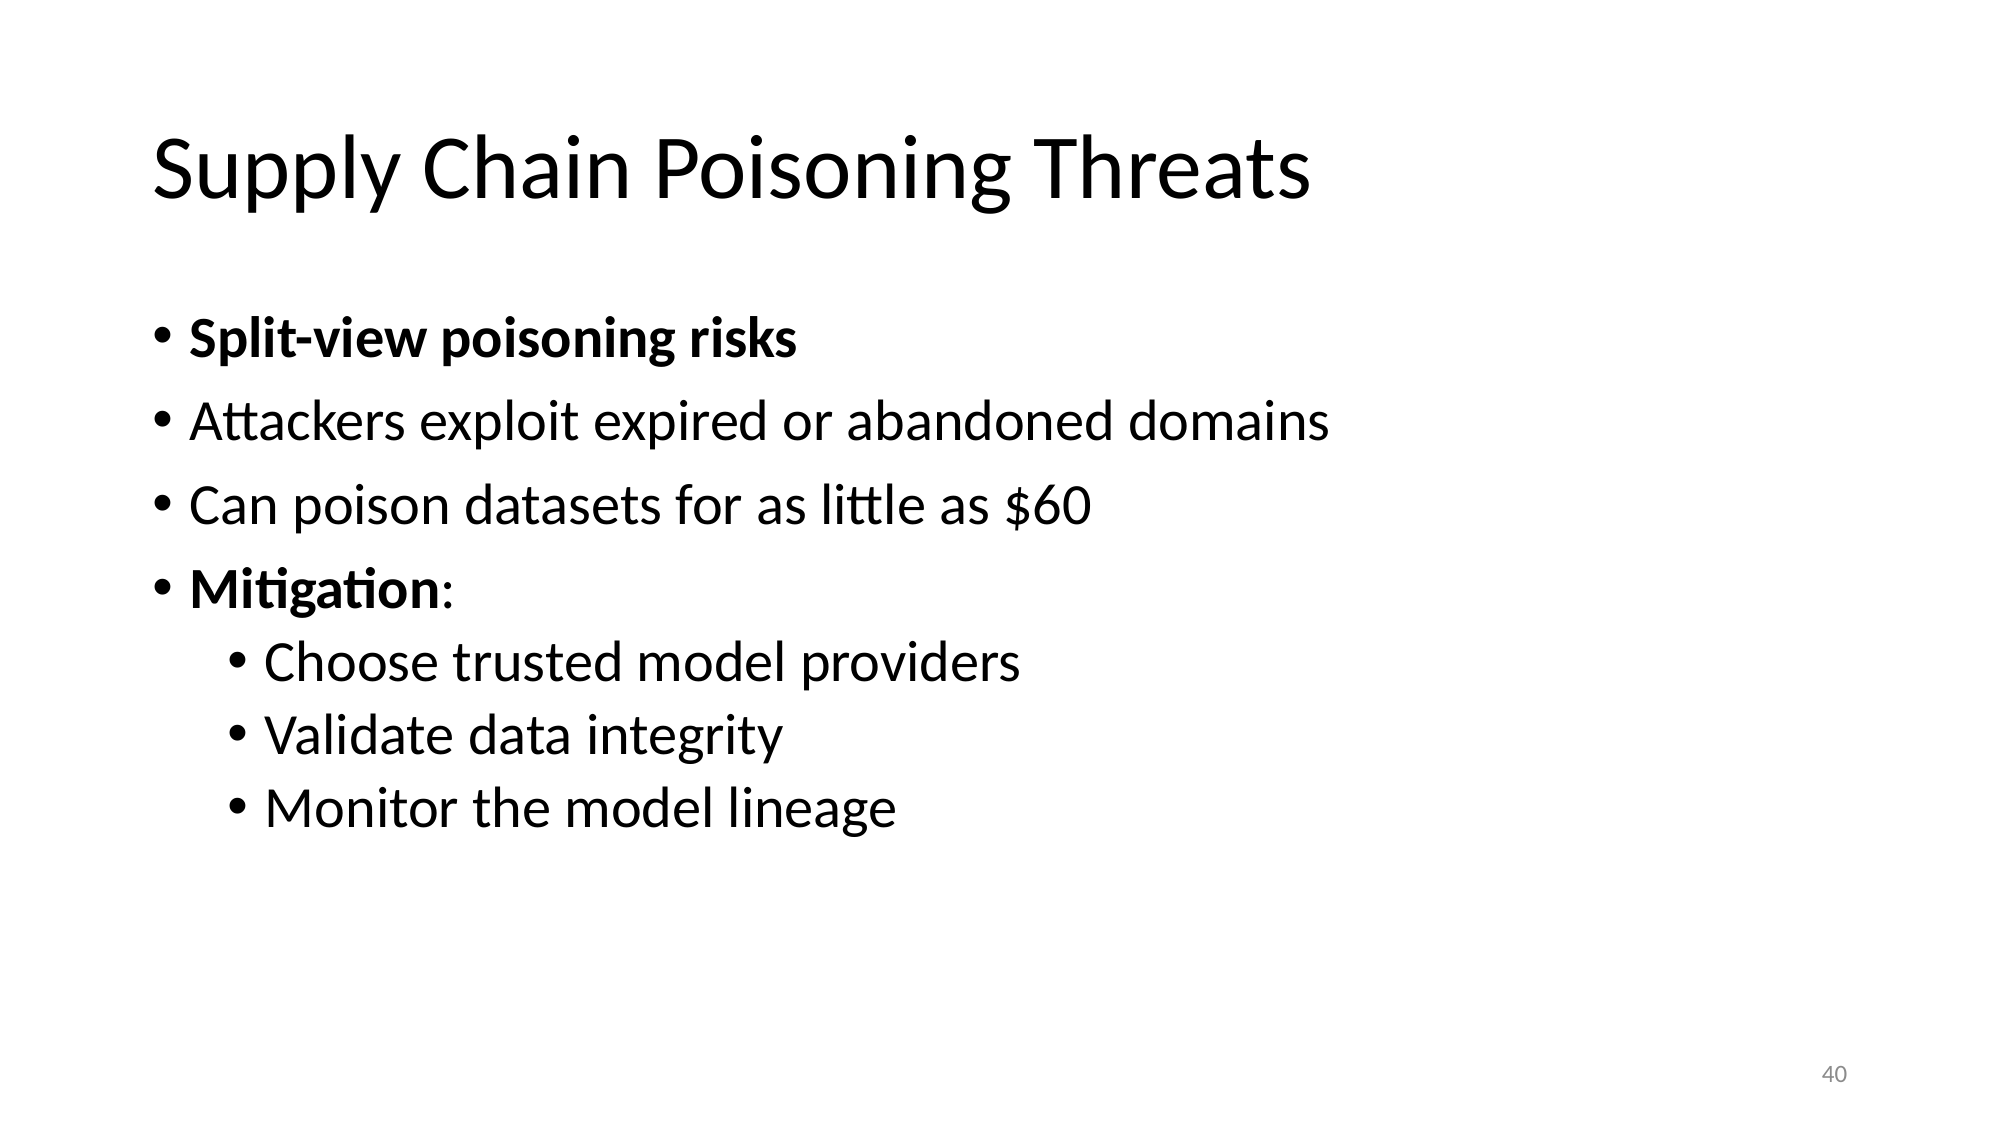

# Supply Chain Poisoning Threats
Split-view poisoning risks
Attackers exploit expired or abandoned domains
Can poison datasets for as little as $60
Mitigation:
Choose trusted model providers
Validate data integrity
Monitor the model lineage

40